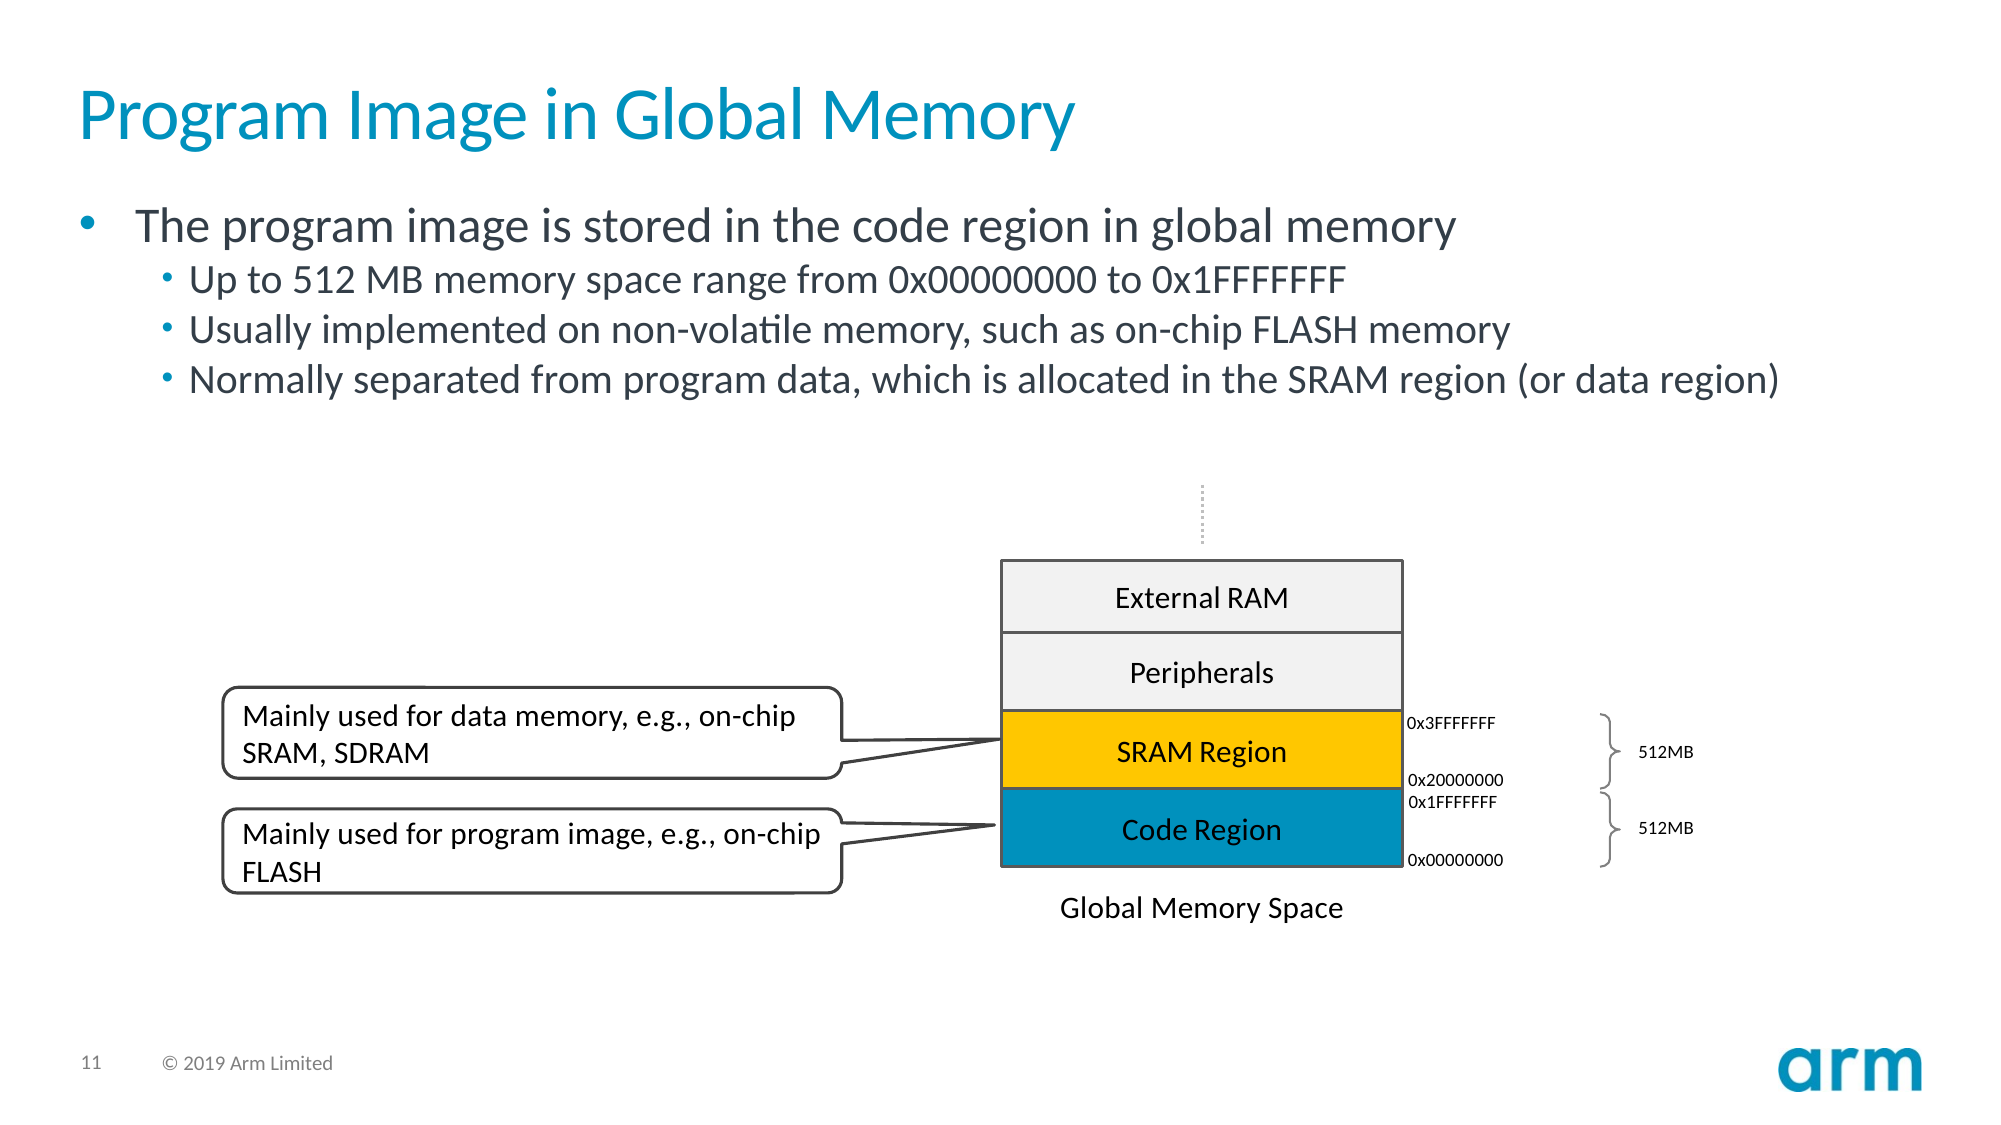

# Program Image in Global Memory
The program image is stored in the code region in global memory
Up to 512 MB memory space range from 0x00000000 to 0x1FFFFFFF
Usually implemented on non-volatile memory, such as on-chip FLASH memory
Normally separated from program data, which is allocated in the SRAM region (or data region)

External RAM
Peripherals
Mainly used for data memory, e.g., on-chip
SRAM, SDRAM
0x3FFFFFFF
SRAM Region

512MB
0x20000000
0x1FFFFFFF
Code Region

Mainly used for program image, e.g., on-chip
FLASH
512MB
0x00000000
Global Memory Space